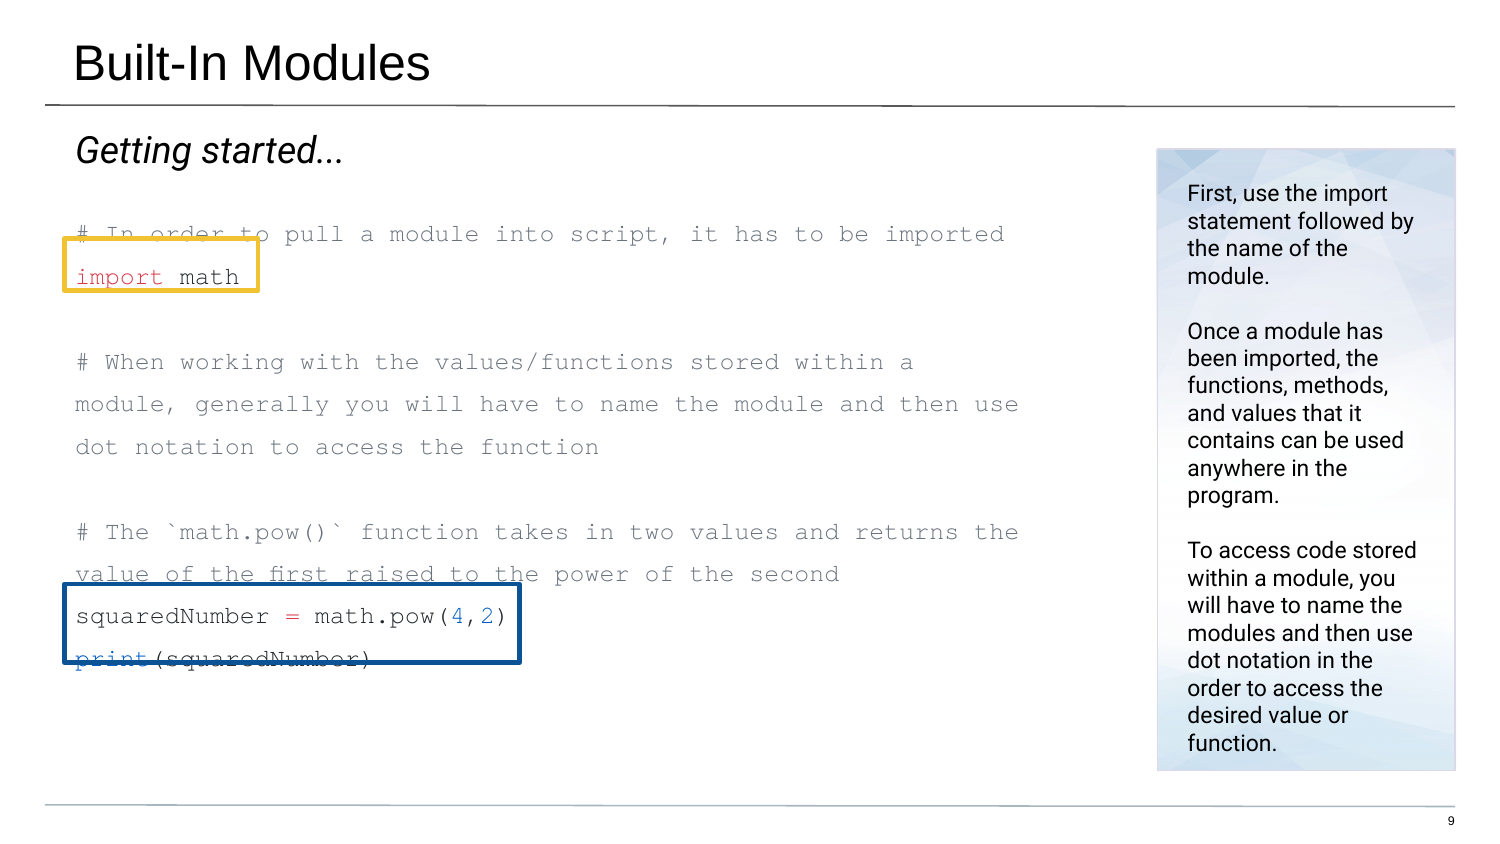

# Built-In Modules
Getting started...
First, use the import statement followed by the name of the module.

Once a module has been imported, the functions, methods, and values that it contains can be used anywhere in the program.

To access code stored within a module, you will have to name the modules and then use dot notation in the order to access the desired value or function.

# In order to pull a module into script, it has to be imported
import math
# When working with the values/functions stored within a module, generally you will have to name the module and then use dot notation to access the function

# The `math.pow()` function takes in two values and returns the value of the first raised to the power of the second
squaredNumber = math.pow(4,2)
print(squaredNumber)

9